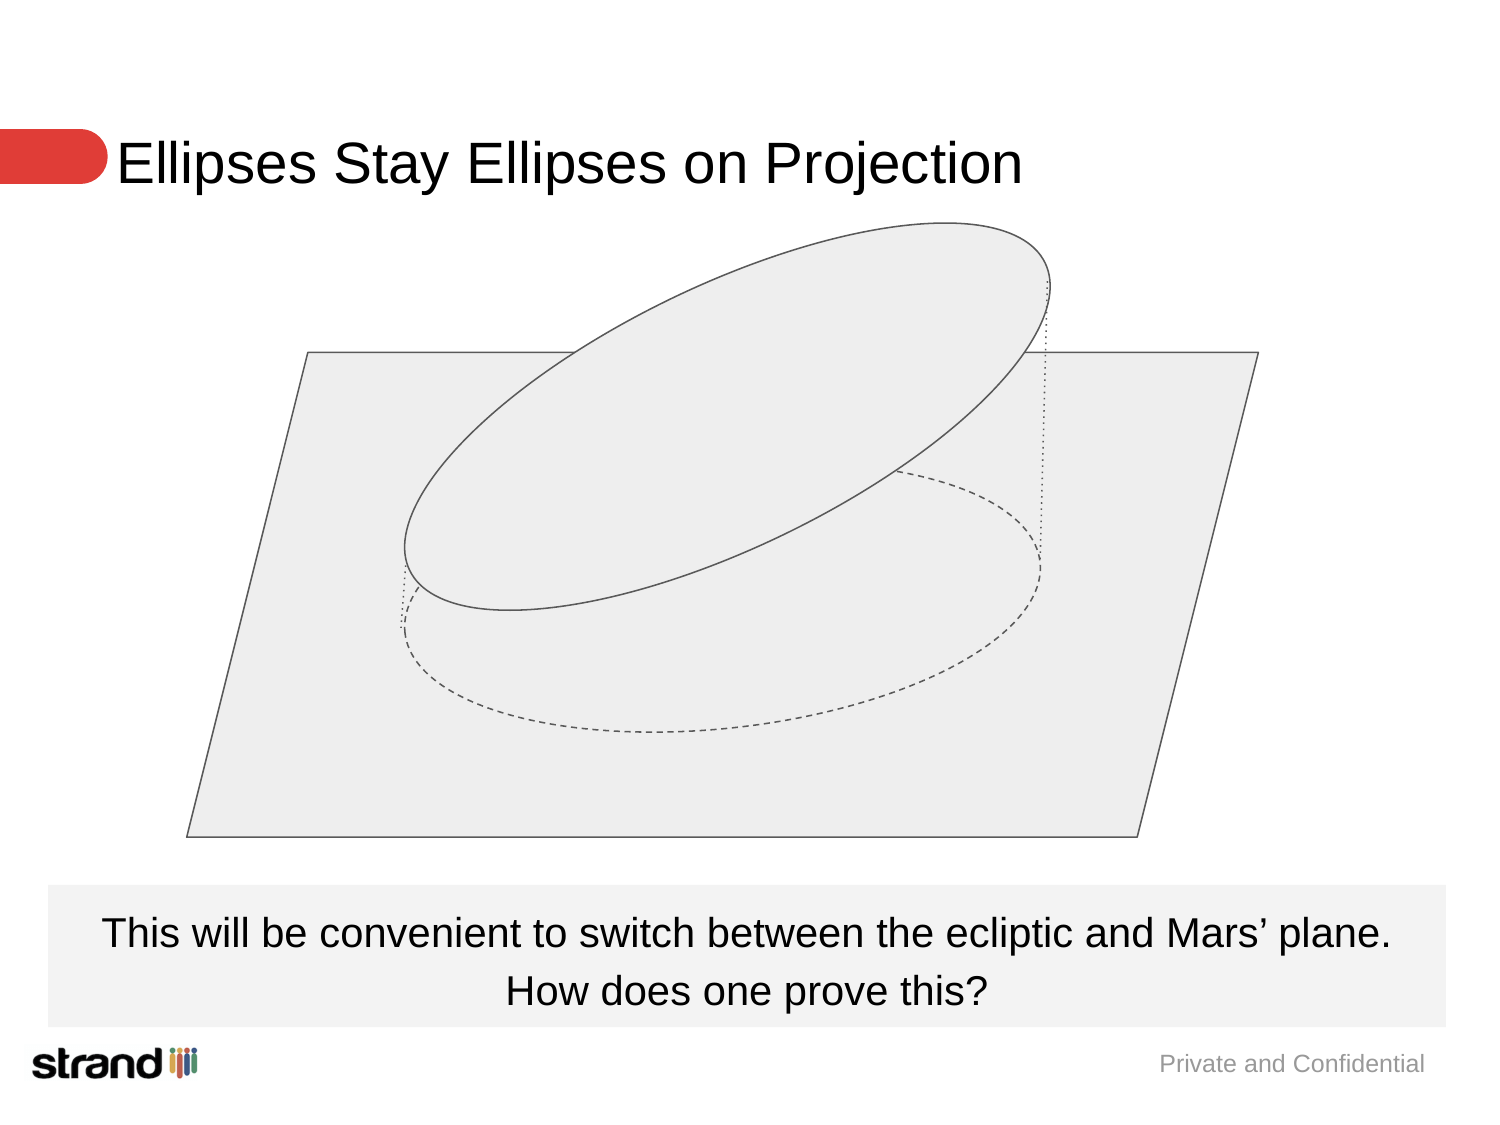

# Ellipses Stay Ellipses on Projection

This will be convenient to switch between the ecliptic and Mars’ plane. How does one prove this?